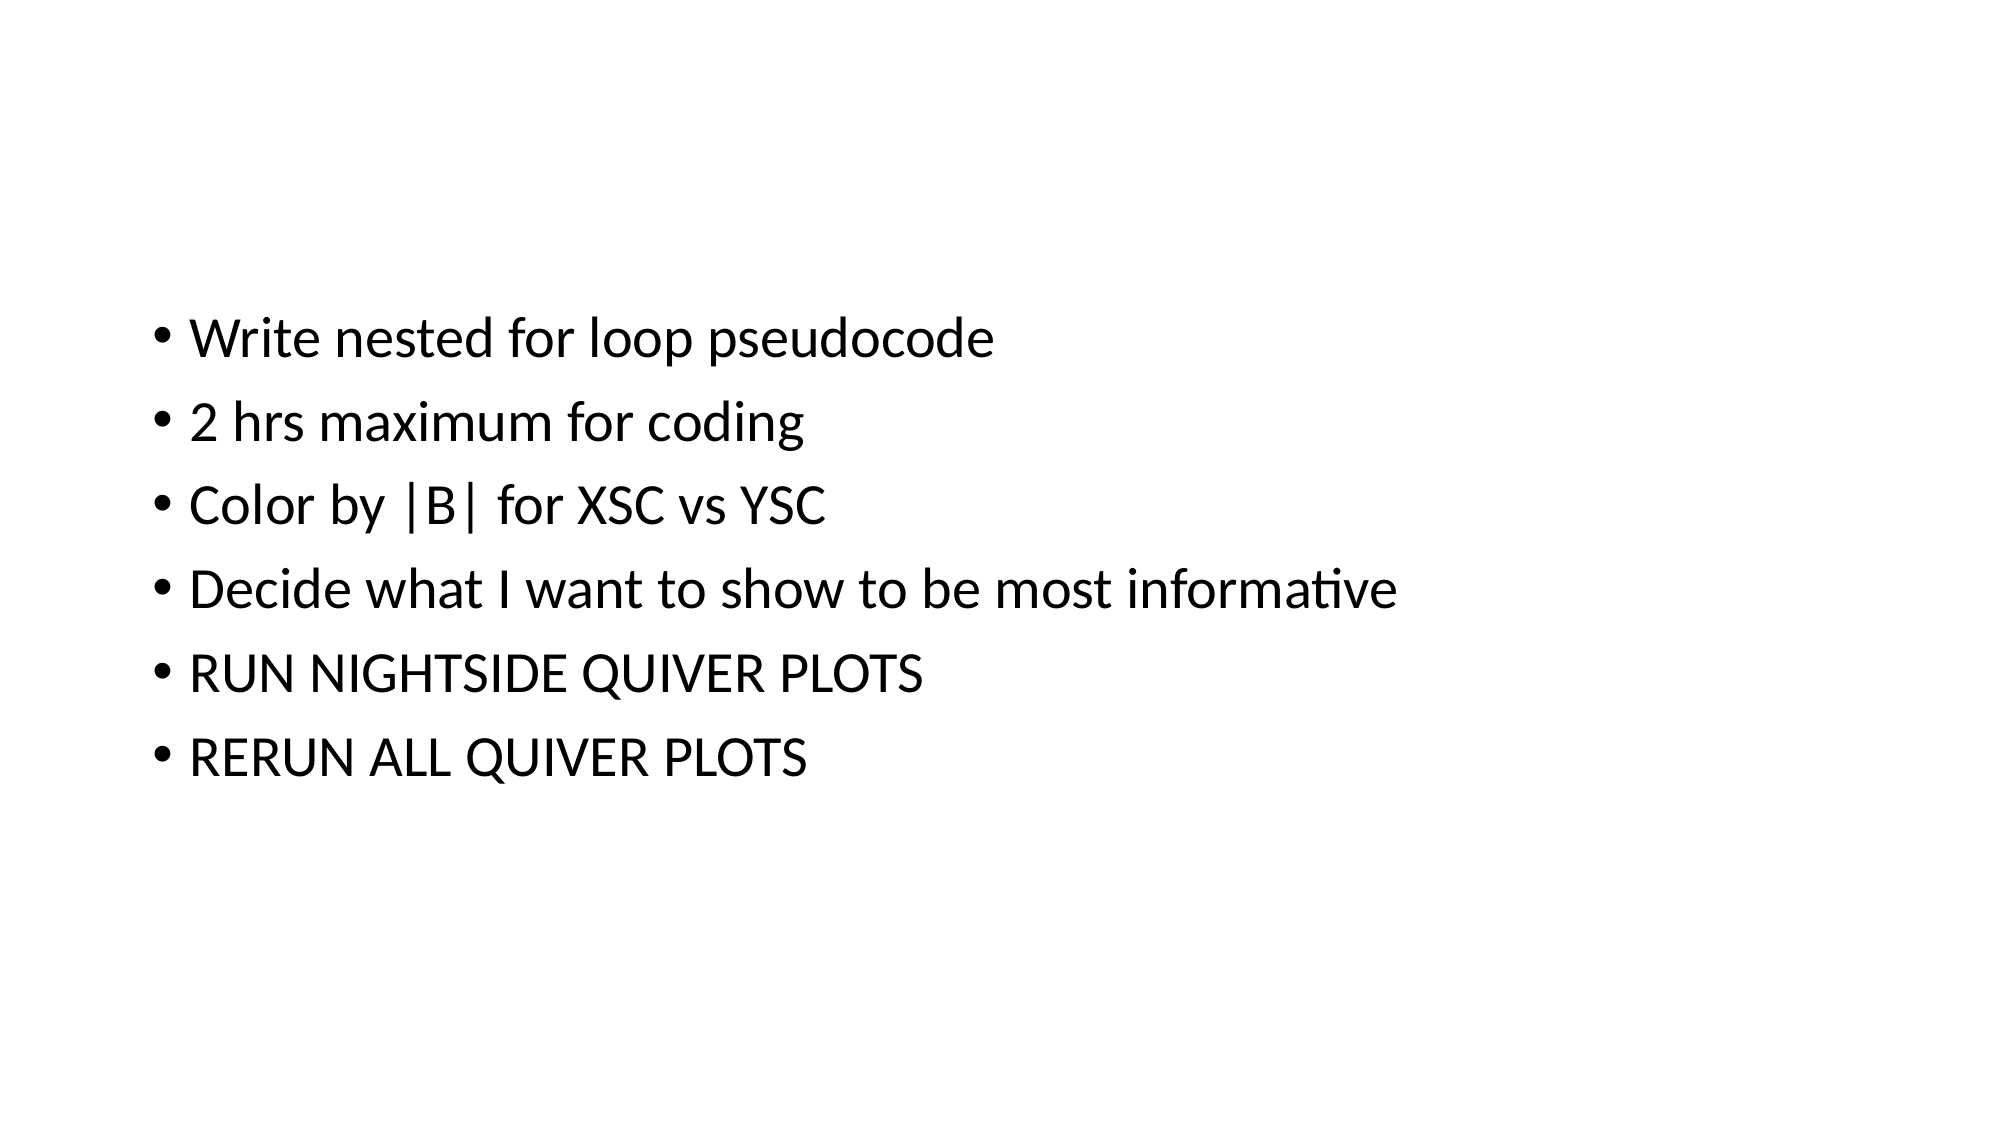

#
Write nested for loop pseudocode
2 hrs maximum for coding
Color by |B| for XSC vs YSC
Decide what I want to show to be most informative
RUN NIGHTSIDE QUIVER PLOTS
RERUN ALL QUIVER PLOTS